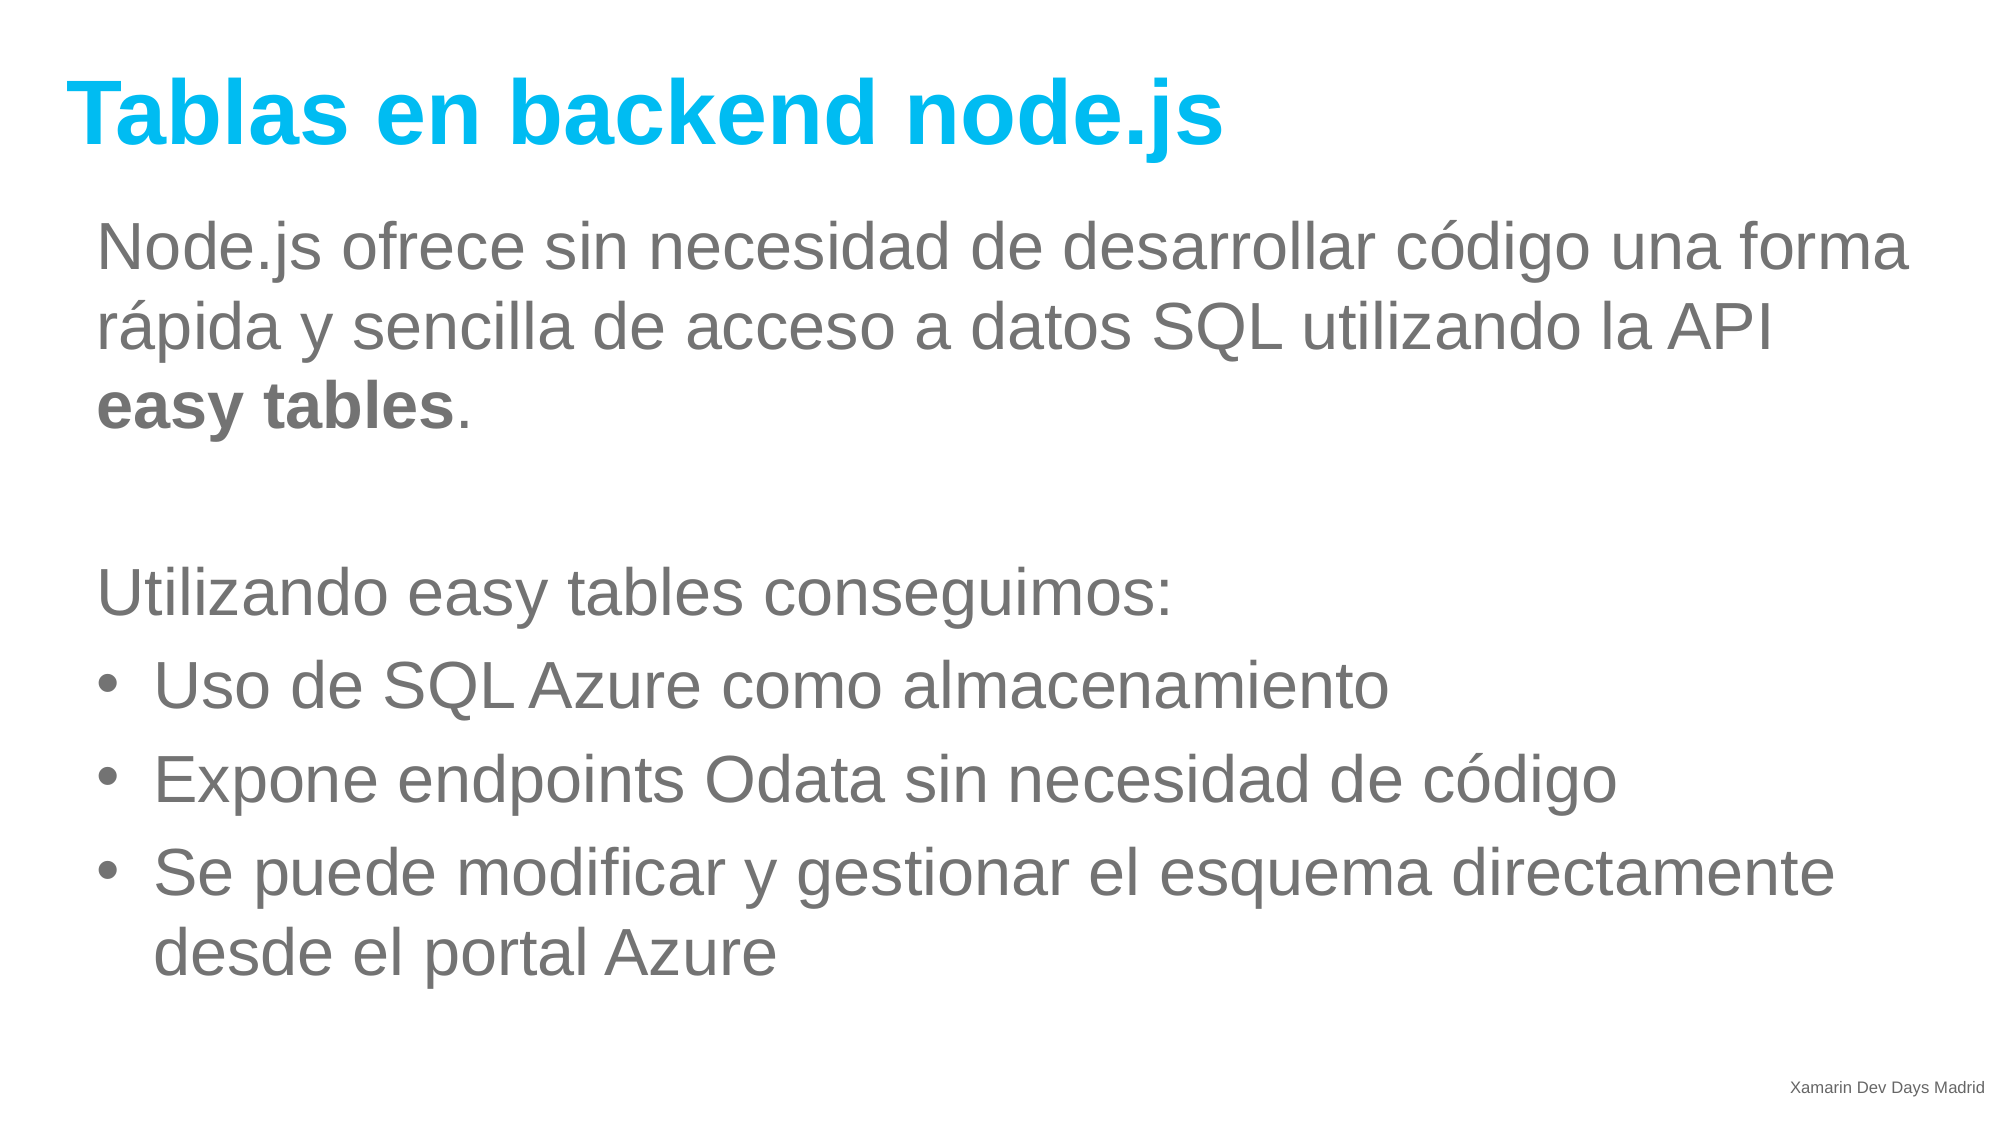

# Tablas en backend node.js
Node.js ofrece sin necesidad de desarrollar código una forma rápida y sencilla de acceso a datos SQL utilizando la API easy tables.

Utilizando easy tables conseguimos:
Uso de SQL Azure como almacenamiento
Expone endpoints Odata sin necesidad de código
Se puede modificar y gestionar el esquema directamente desde el portal Azure